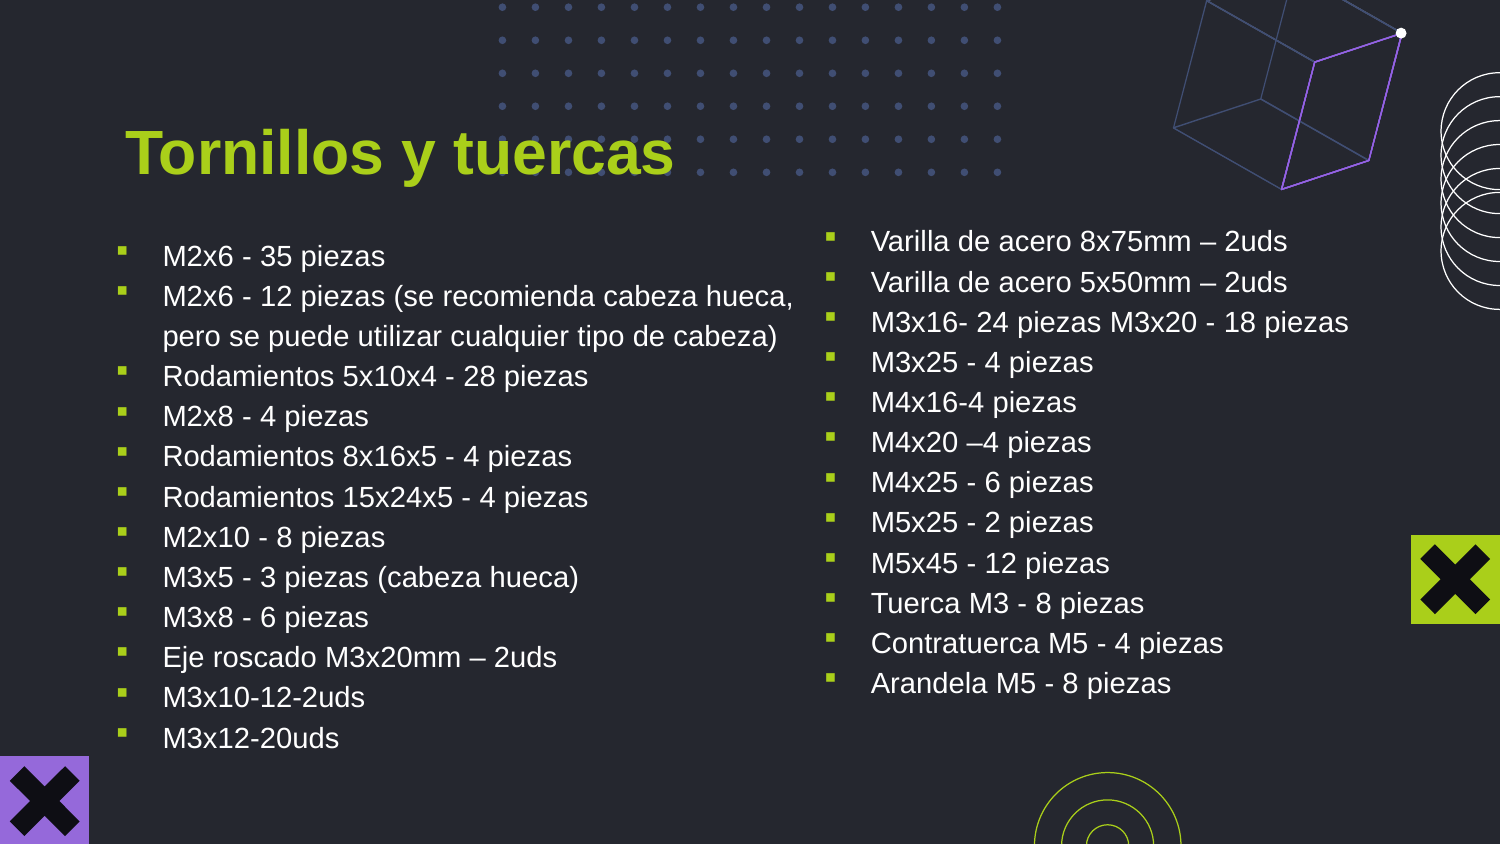

Tornillos y tuercas
Varilla de acero 8x75mm – 2uds
Varilla de acero 5x50mm – 2uds
M3x16- 24 piezas M3x20 - 18 piezas
M3x25 - 4 piezas
M4x16-4 piezas
M4x20 –4 piezas
M4x25 - 6 piezas
M5x25 - 2 piezas
M5x45 - 12 piezas
Tuerca M3 - 8 piezas
Contratuerca M5 - 4 piezas
Arandela M5 - 8 piezas
M2x6 - 35 piezas
M2x6 - 12 piezas (se recomienda cabeza hueca, pero se puede utilizar cualquier tipo de cabeza)
Rodamientos 5x10x4 - 28 piezas
M2x8 - 4 piezas
Rodamientos 8x16x5 - 4 piezas
Rodamientos 15x24x5 - 4 piezas
M2x10 - 8 piezas
M3x5 - 3 piezas (cabeza hueca)
M3x8 - 6 piezas
Eje roscado M3x20mm – 2uds
M3x10-12-2uds
M3x12-20uds